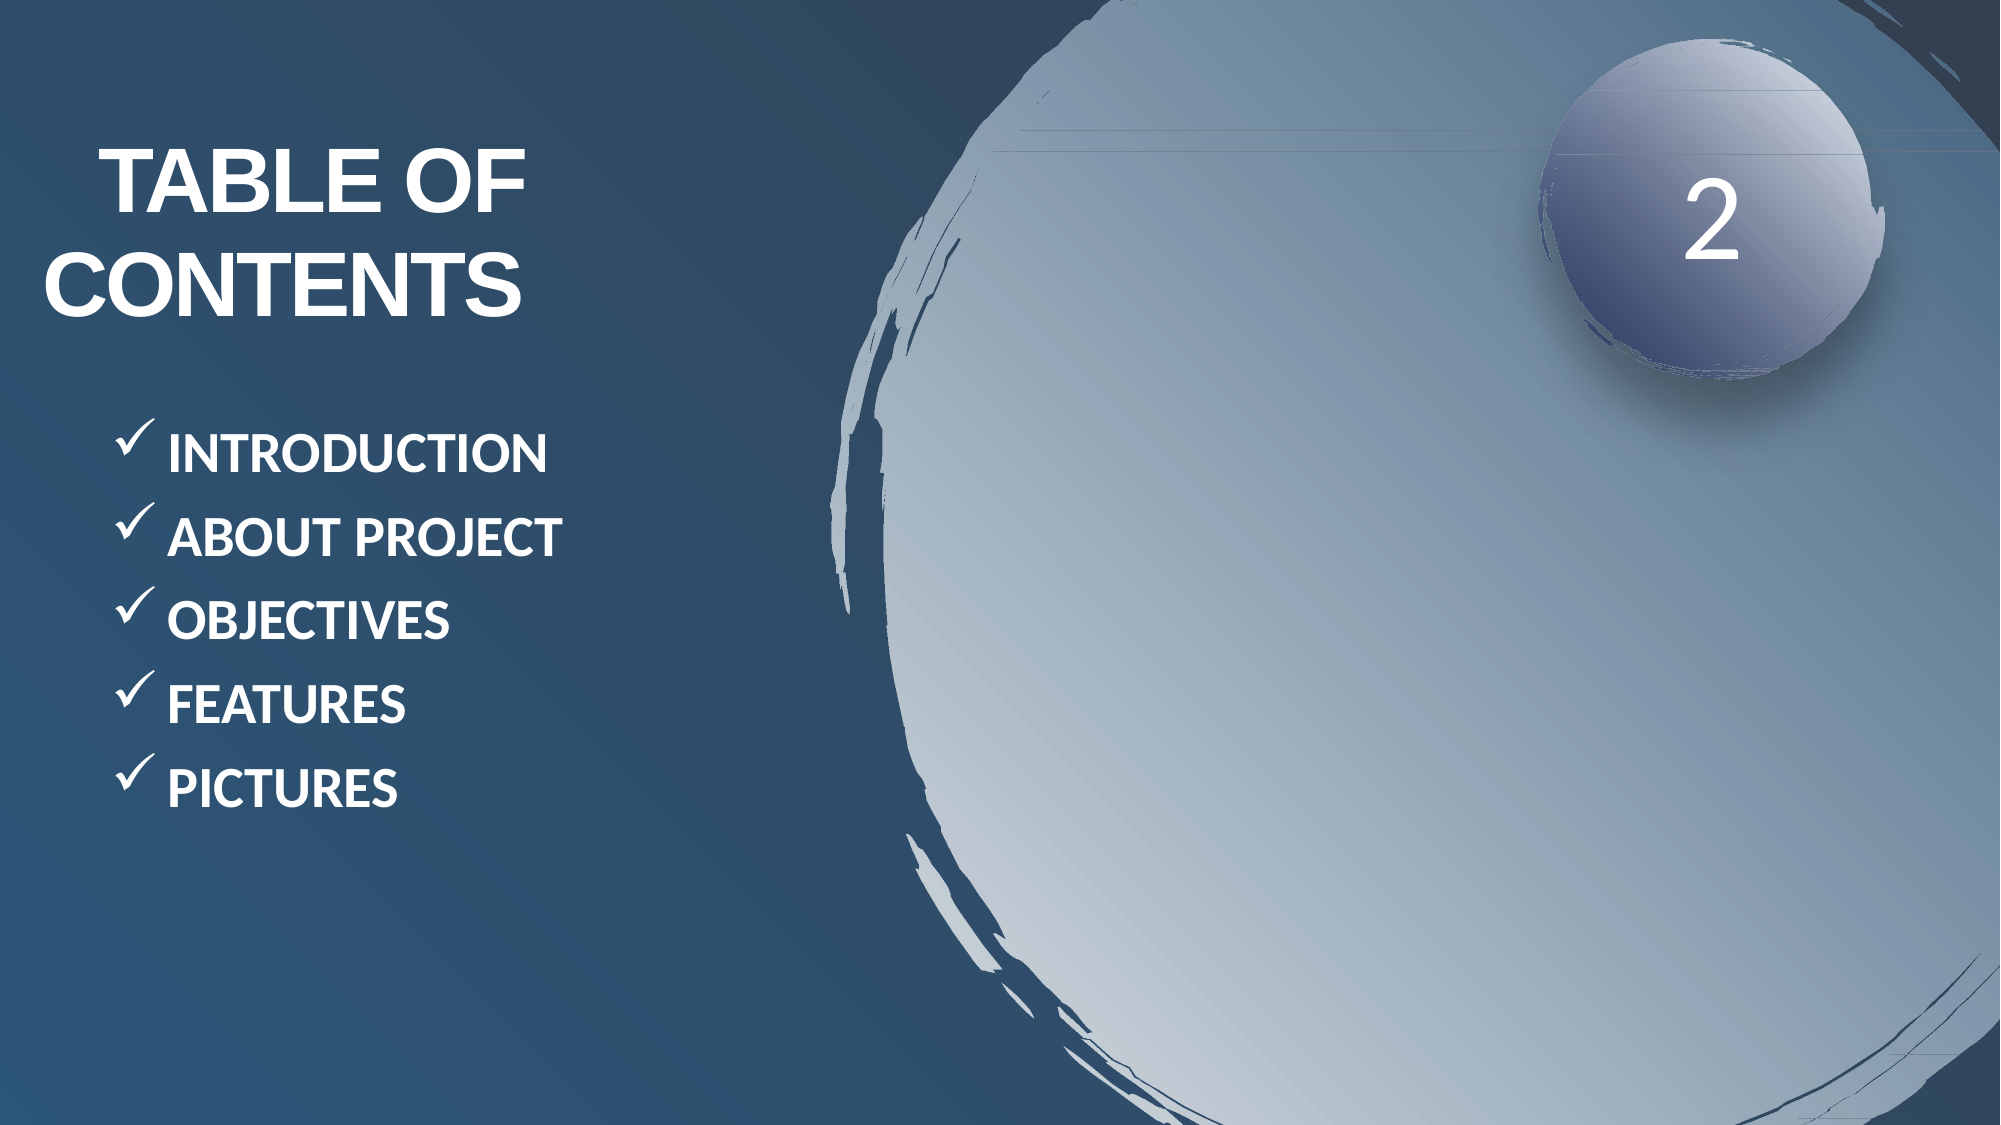

# Table of contents
2
Introduction
About project
Objectives
Features
pictures